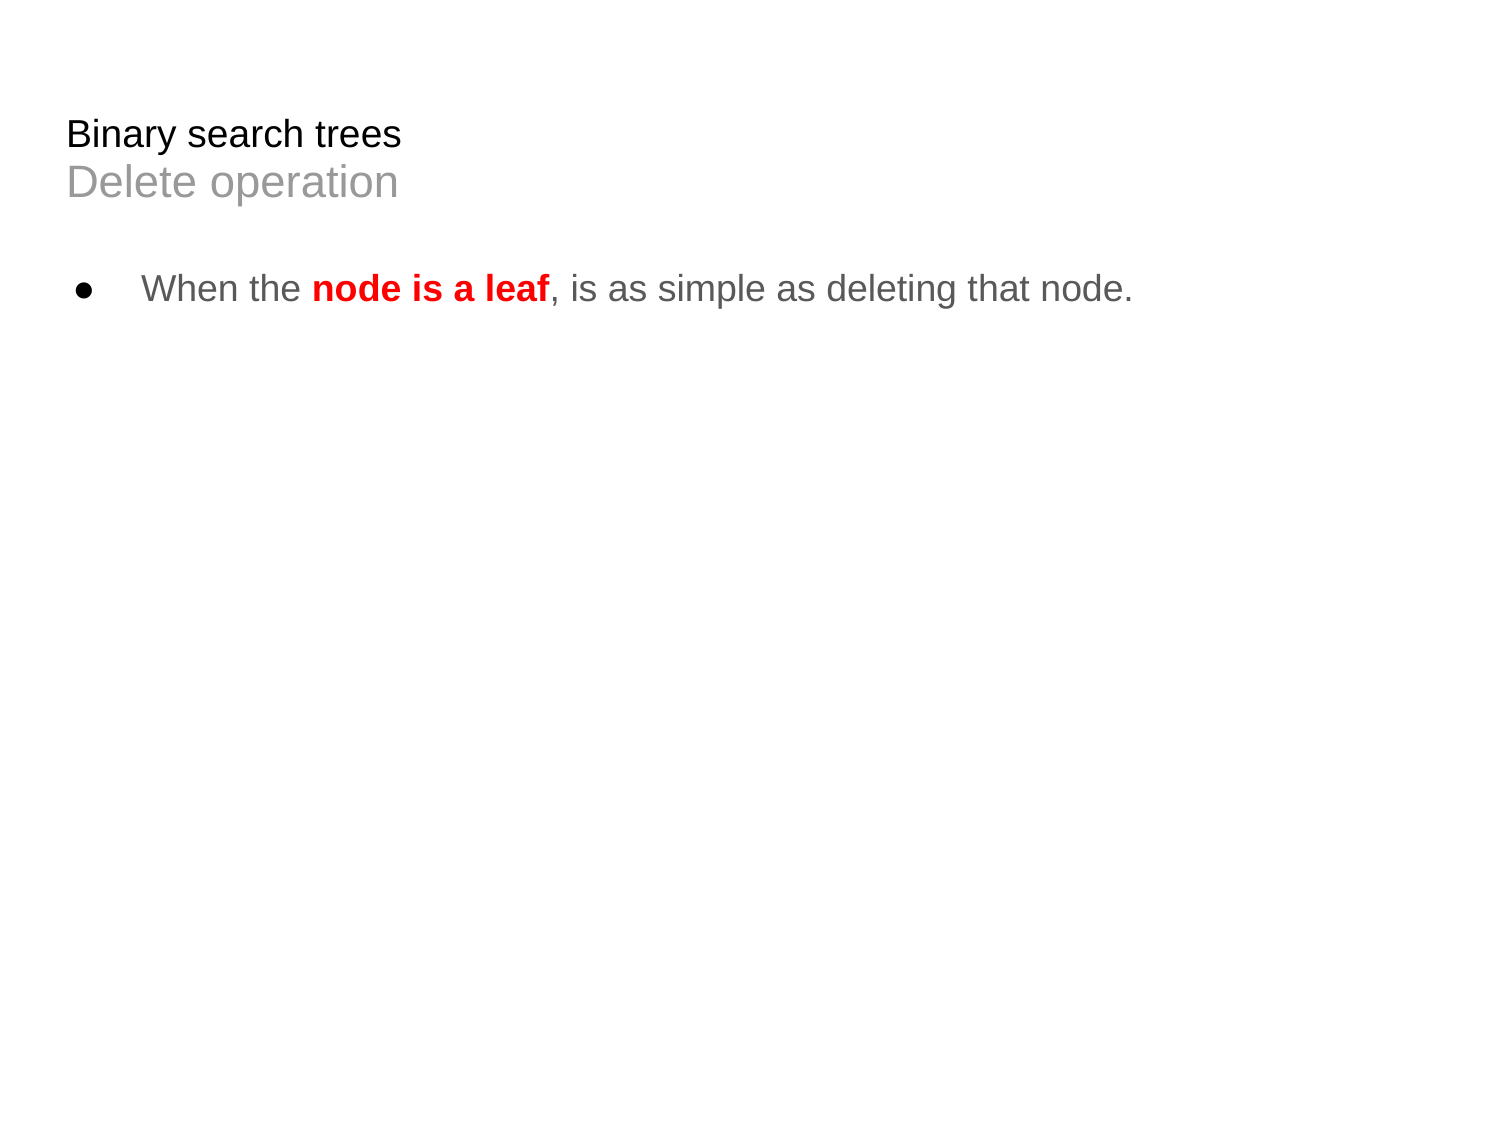

# Binary search trees
Delete operation
When the node is a leaf, is as simple as deleting that node.